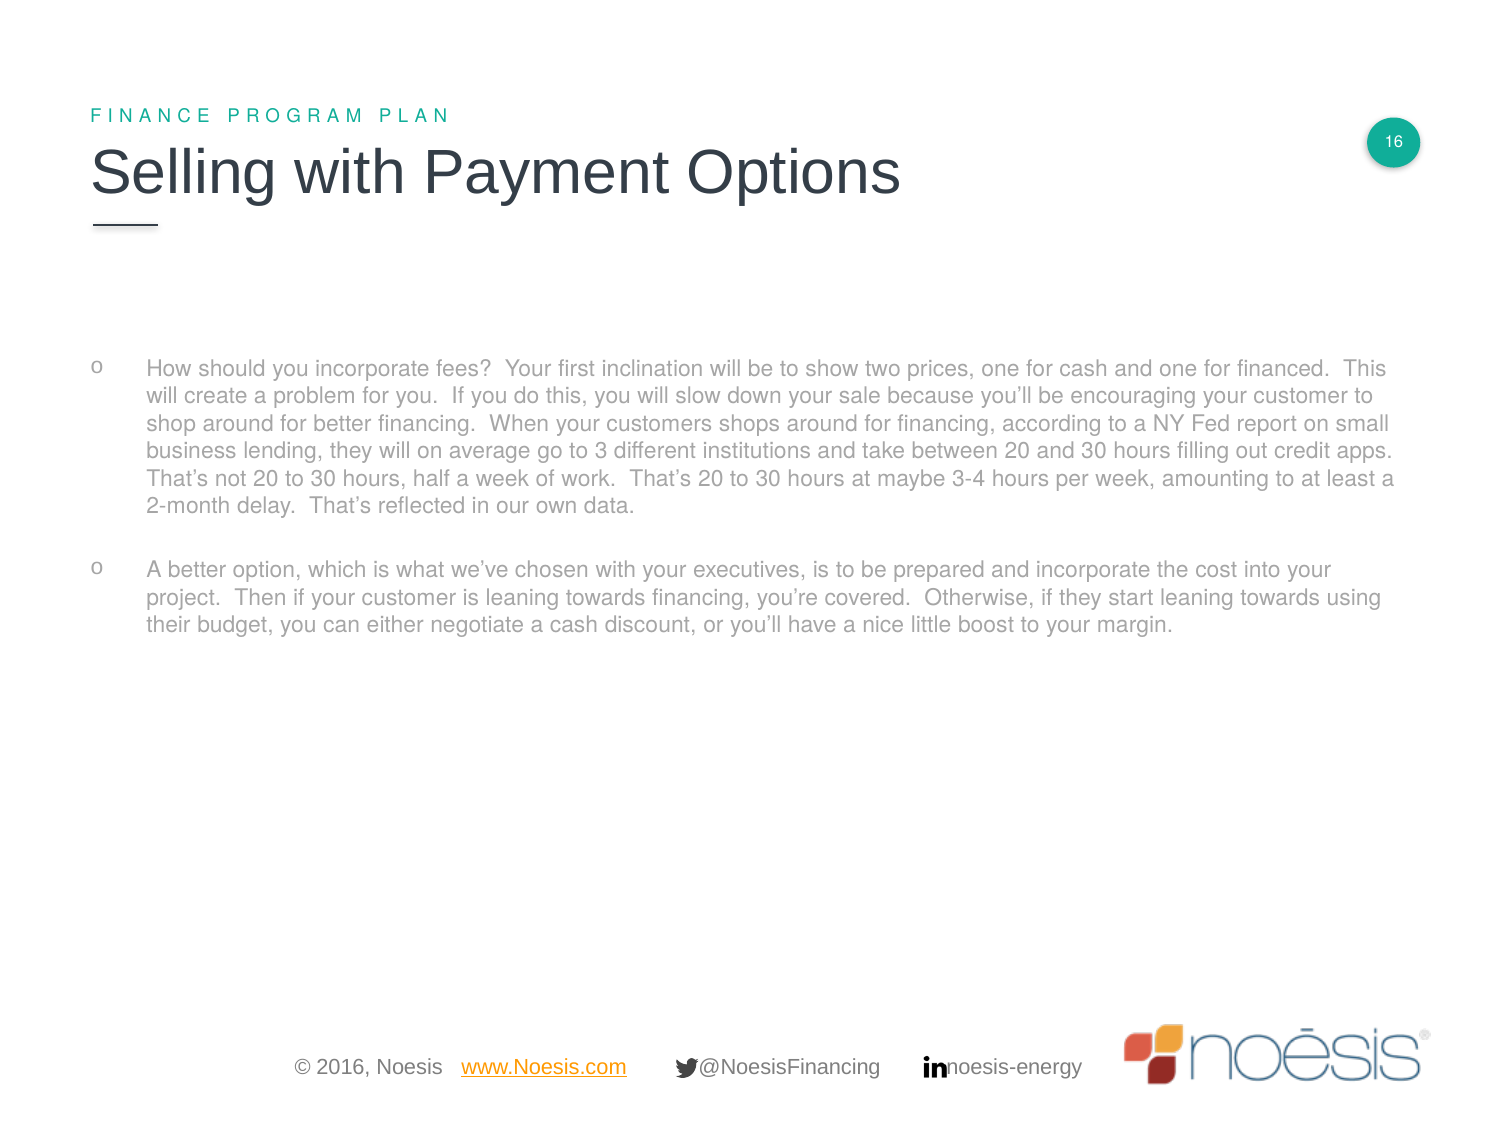

# Selling with Payment Options
FINANCE PROGRAM PLAN
How should you incorporate fees?  Your first inclination will be to show two prices, one for cash and one for financed.  This will create a problem for you.  If you do this, you will slow down your sale because you’ll be encouraging your customer to shop around for better financing.  When your customers shops around for financing, according to a NY Fed report on small business lending, they will on average go to 3 different institutions and take between 20 and 30 hours filling out credit apps.  That’s not 20 to 30 hours, half a week of work.  That’s 20 to 30 hours at maybe 3-4 hours per week, amounting to at least a 2-month delay.  That’s reflected in our own data.

A better option, which is what we’ve chosen with your executives, is to be prepared and incorporate the cost into your project.  Then if your customer is leaning towards financing, you’re covered.  Otherwise, if they start leaning towards using their budget, you can either negotiate a cash discount, or you’ll have a nice little boost to your margin.